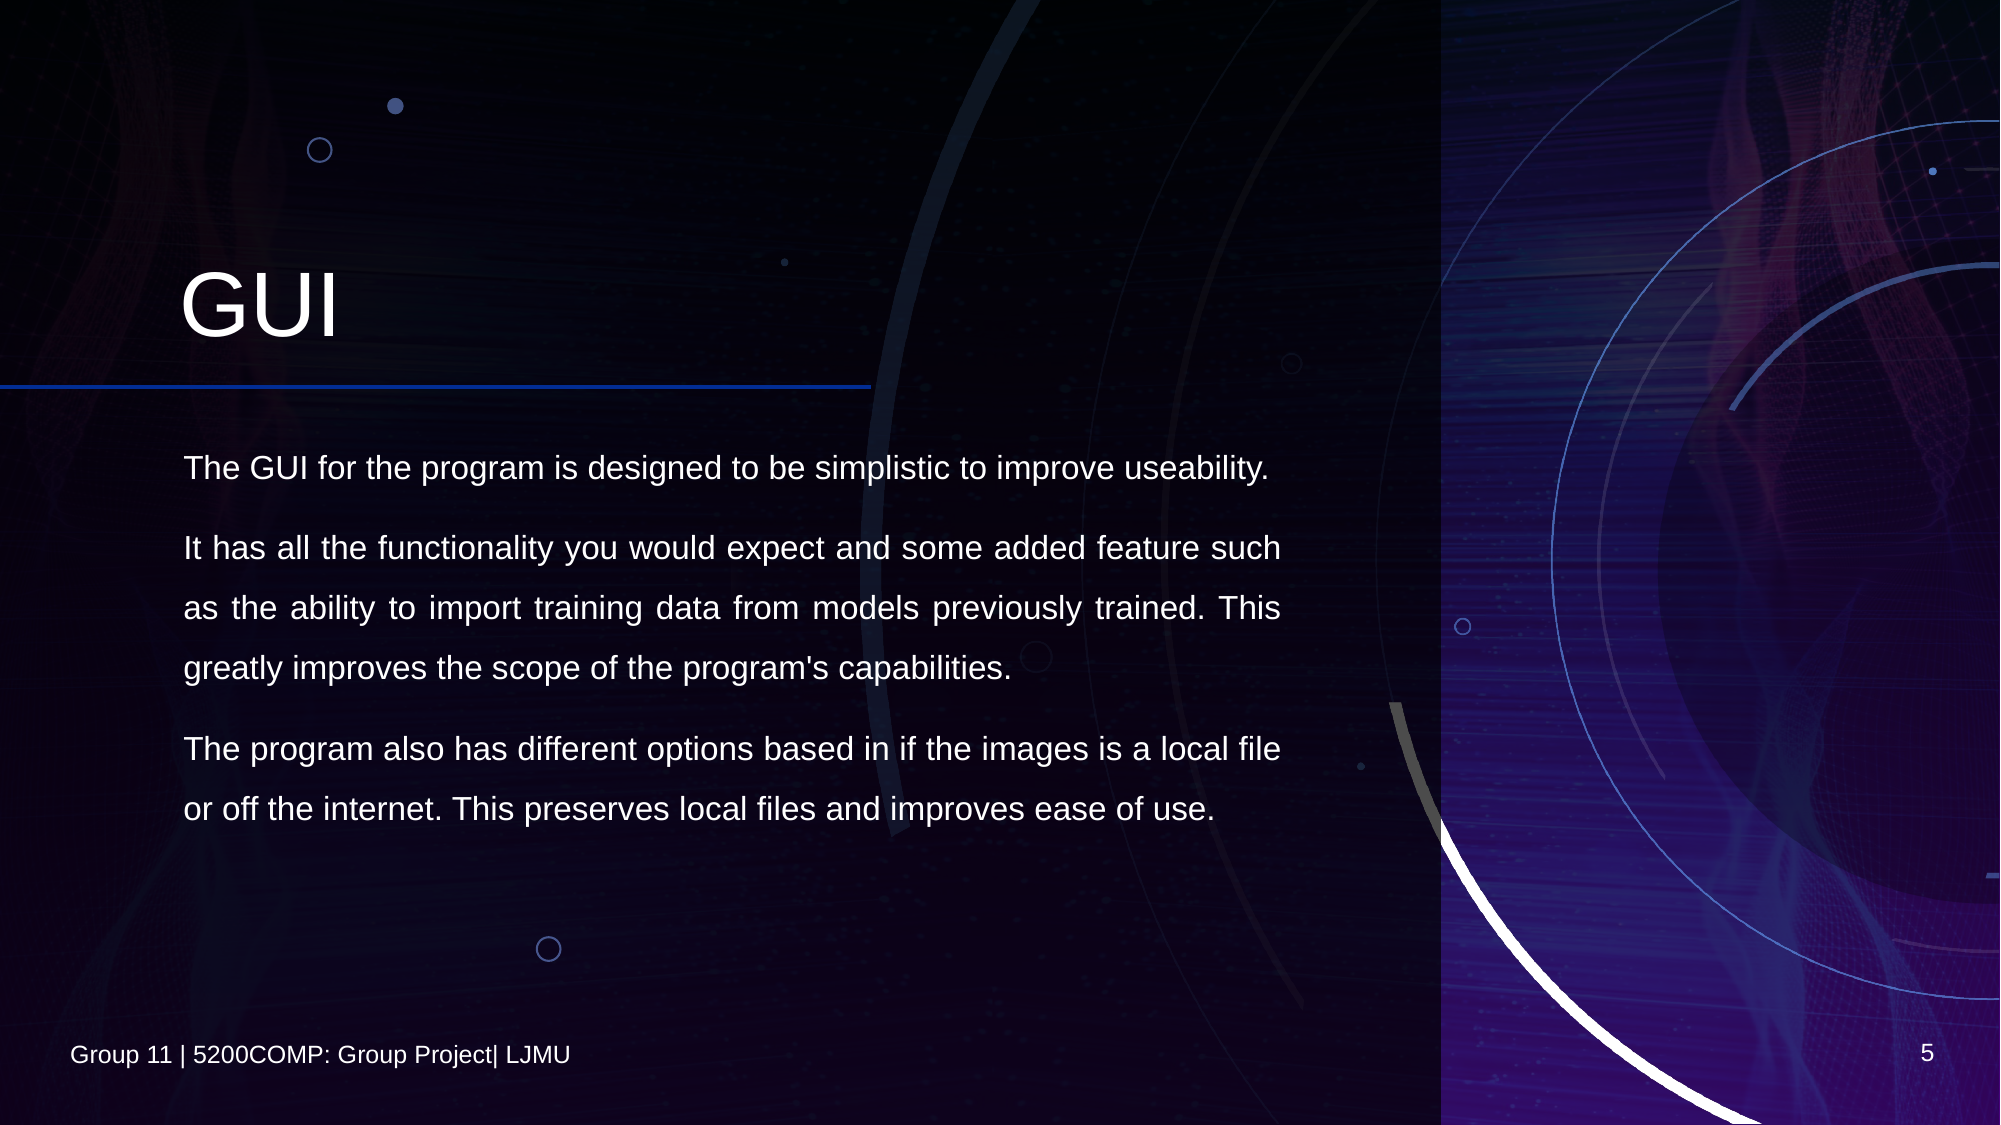

# GUI
The GUI for the program is designed to be simplistic to improve useability.
It has all the functionality you would expect and some added feature such as the ability to import training data from models previously trained. This greatly improves the scope of the program's capabilities.
The program also has different options based in if the images is a local file or off the internet. This preserves local files and improves ease of use.

5
Group 11 | 5200COMP: Group Project| LJMU